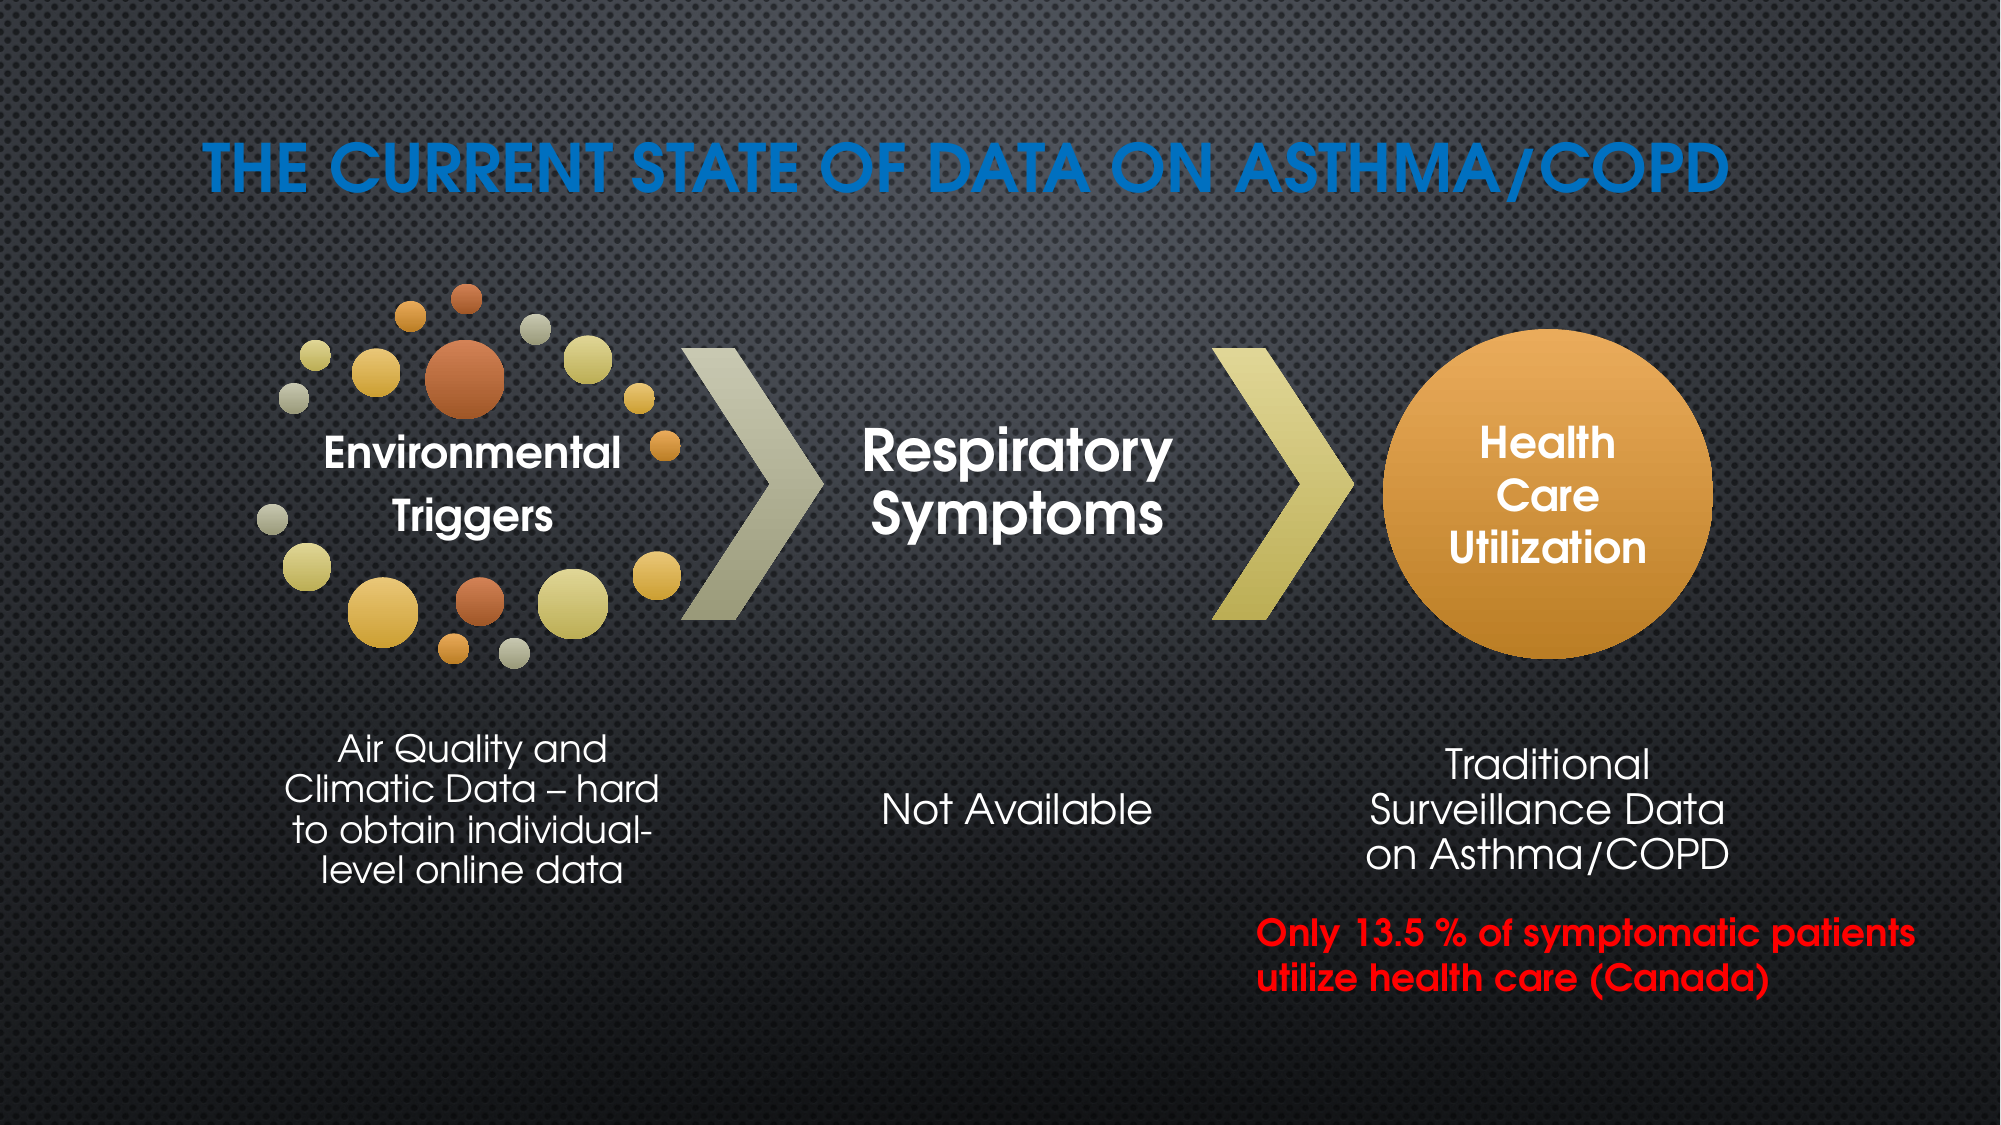

# The Current state of data on asthma/COPD
Environmental
Triggers
Air Quality and Climatic Data – hard to obtain individual-level online data
Respiratory Symptoms
Not Available
Health Care Utilization
Traditional Surveillance Data on Asthma/COPD
Only 13.5 % of symptomatic patients
utilize health care (Canada)